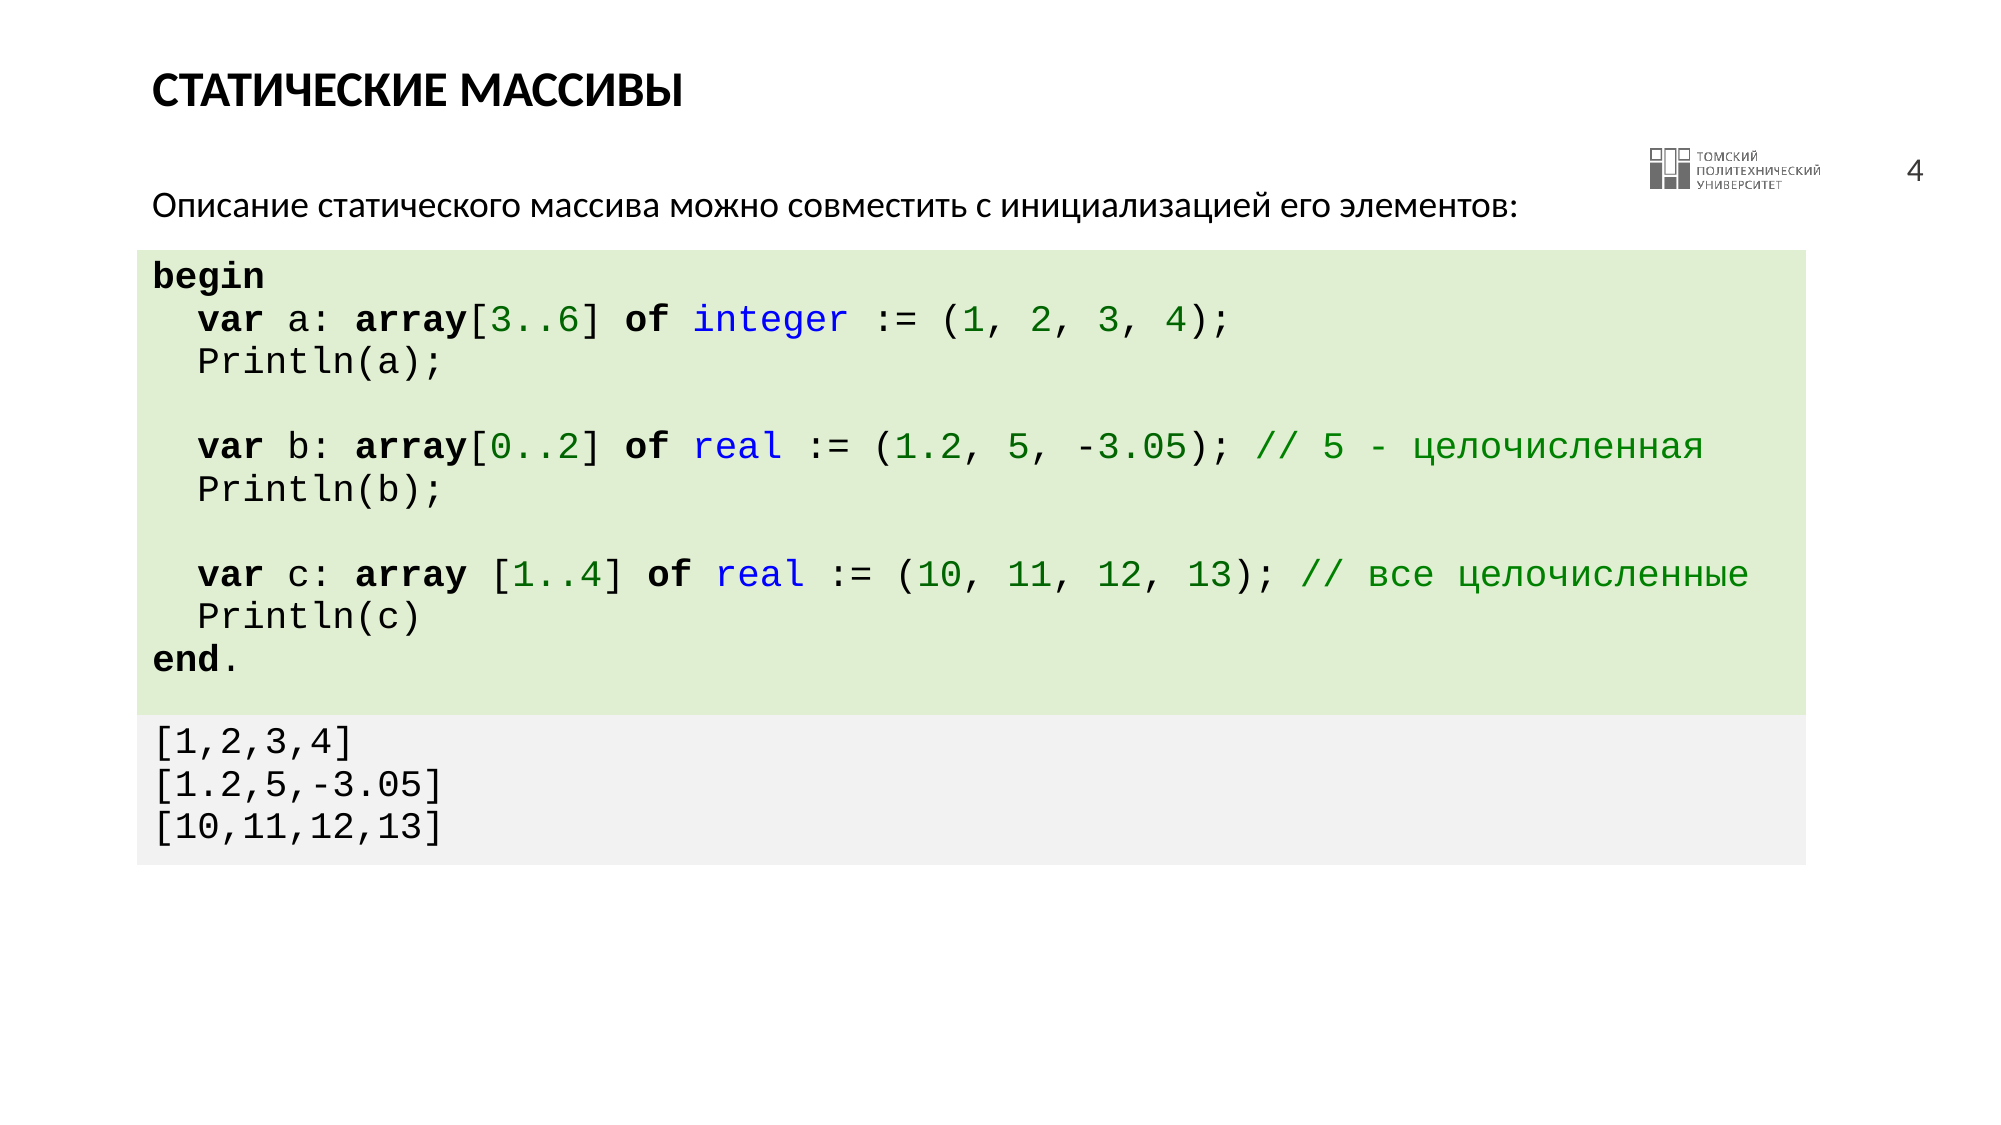

# СТАТИЧЕСКИЕ МАССИВЫ
Описание статического массива можно совместить с инициализацией его элементов:
| begin var a: array[3..6] of integer := (1, 2, 3, 4); Println(a); var b: array[0..2] of real := (1.2, 5, -3.05); // 5 - целочисленная Println(b); var c: array [1..4] of real := (10, 11, 12, 13); // все целочисленные Println(c) end. |
| --- |
| [1,2,3,4] [1.2,5,-3.05] [10,11,12,13] |